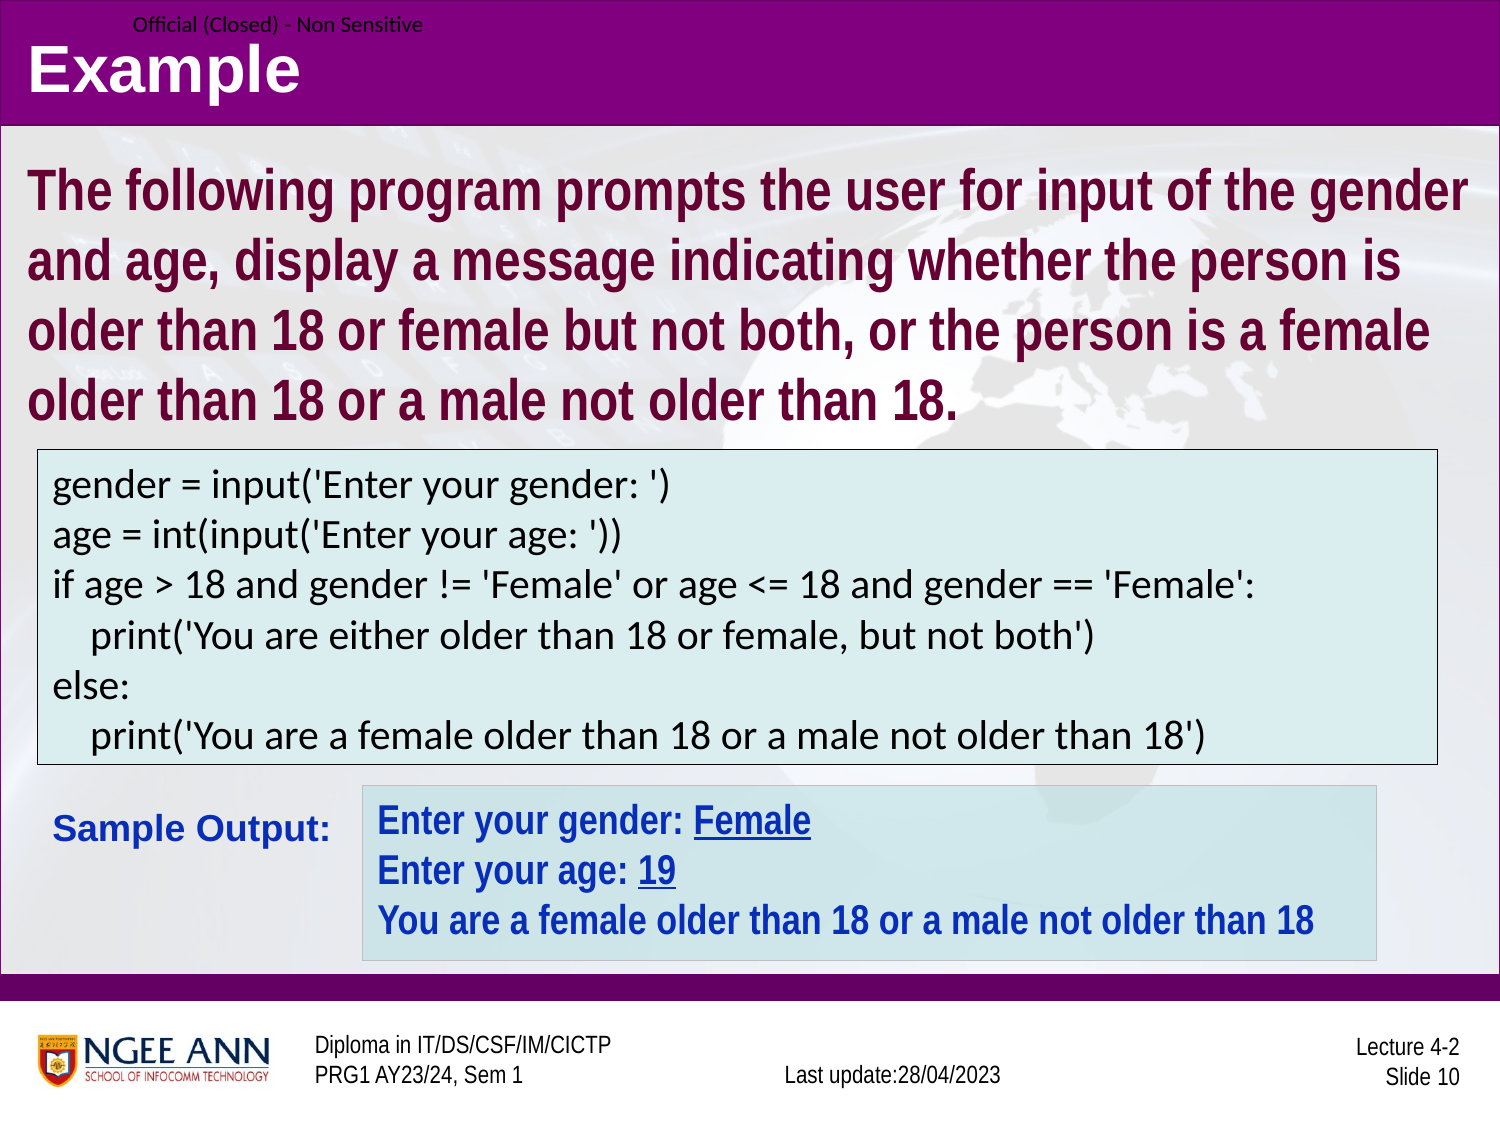

# Example
The following program prompts the user for input of the gender and age, display a message indicating whether the person is older than 18 or female but not both, or the person is a female older than 18 or a male not older than 18.
gender = input('Enter your gender: ')
age = int(input('Enter your age: '))
if age > 18 and gender != 'Female' or age <= 18 and gender == 'Female':
    print('You are either older than 18 or female, but not both')
else:
    print('You are a female older than 18 or a male not older than 18')
Enter your gender: Female
Enter your age: 19
You are a female older than 18 or a male not older than 18

Sample Output: